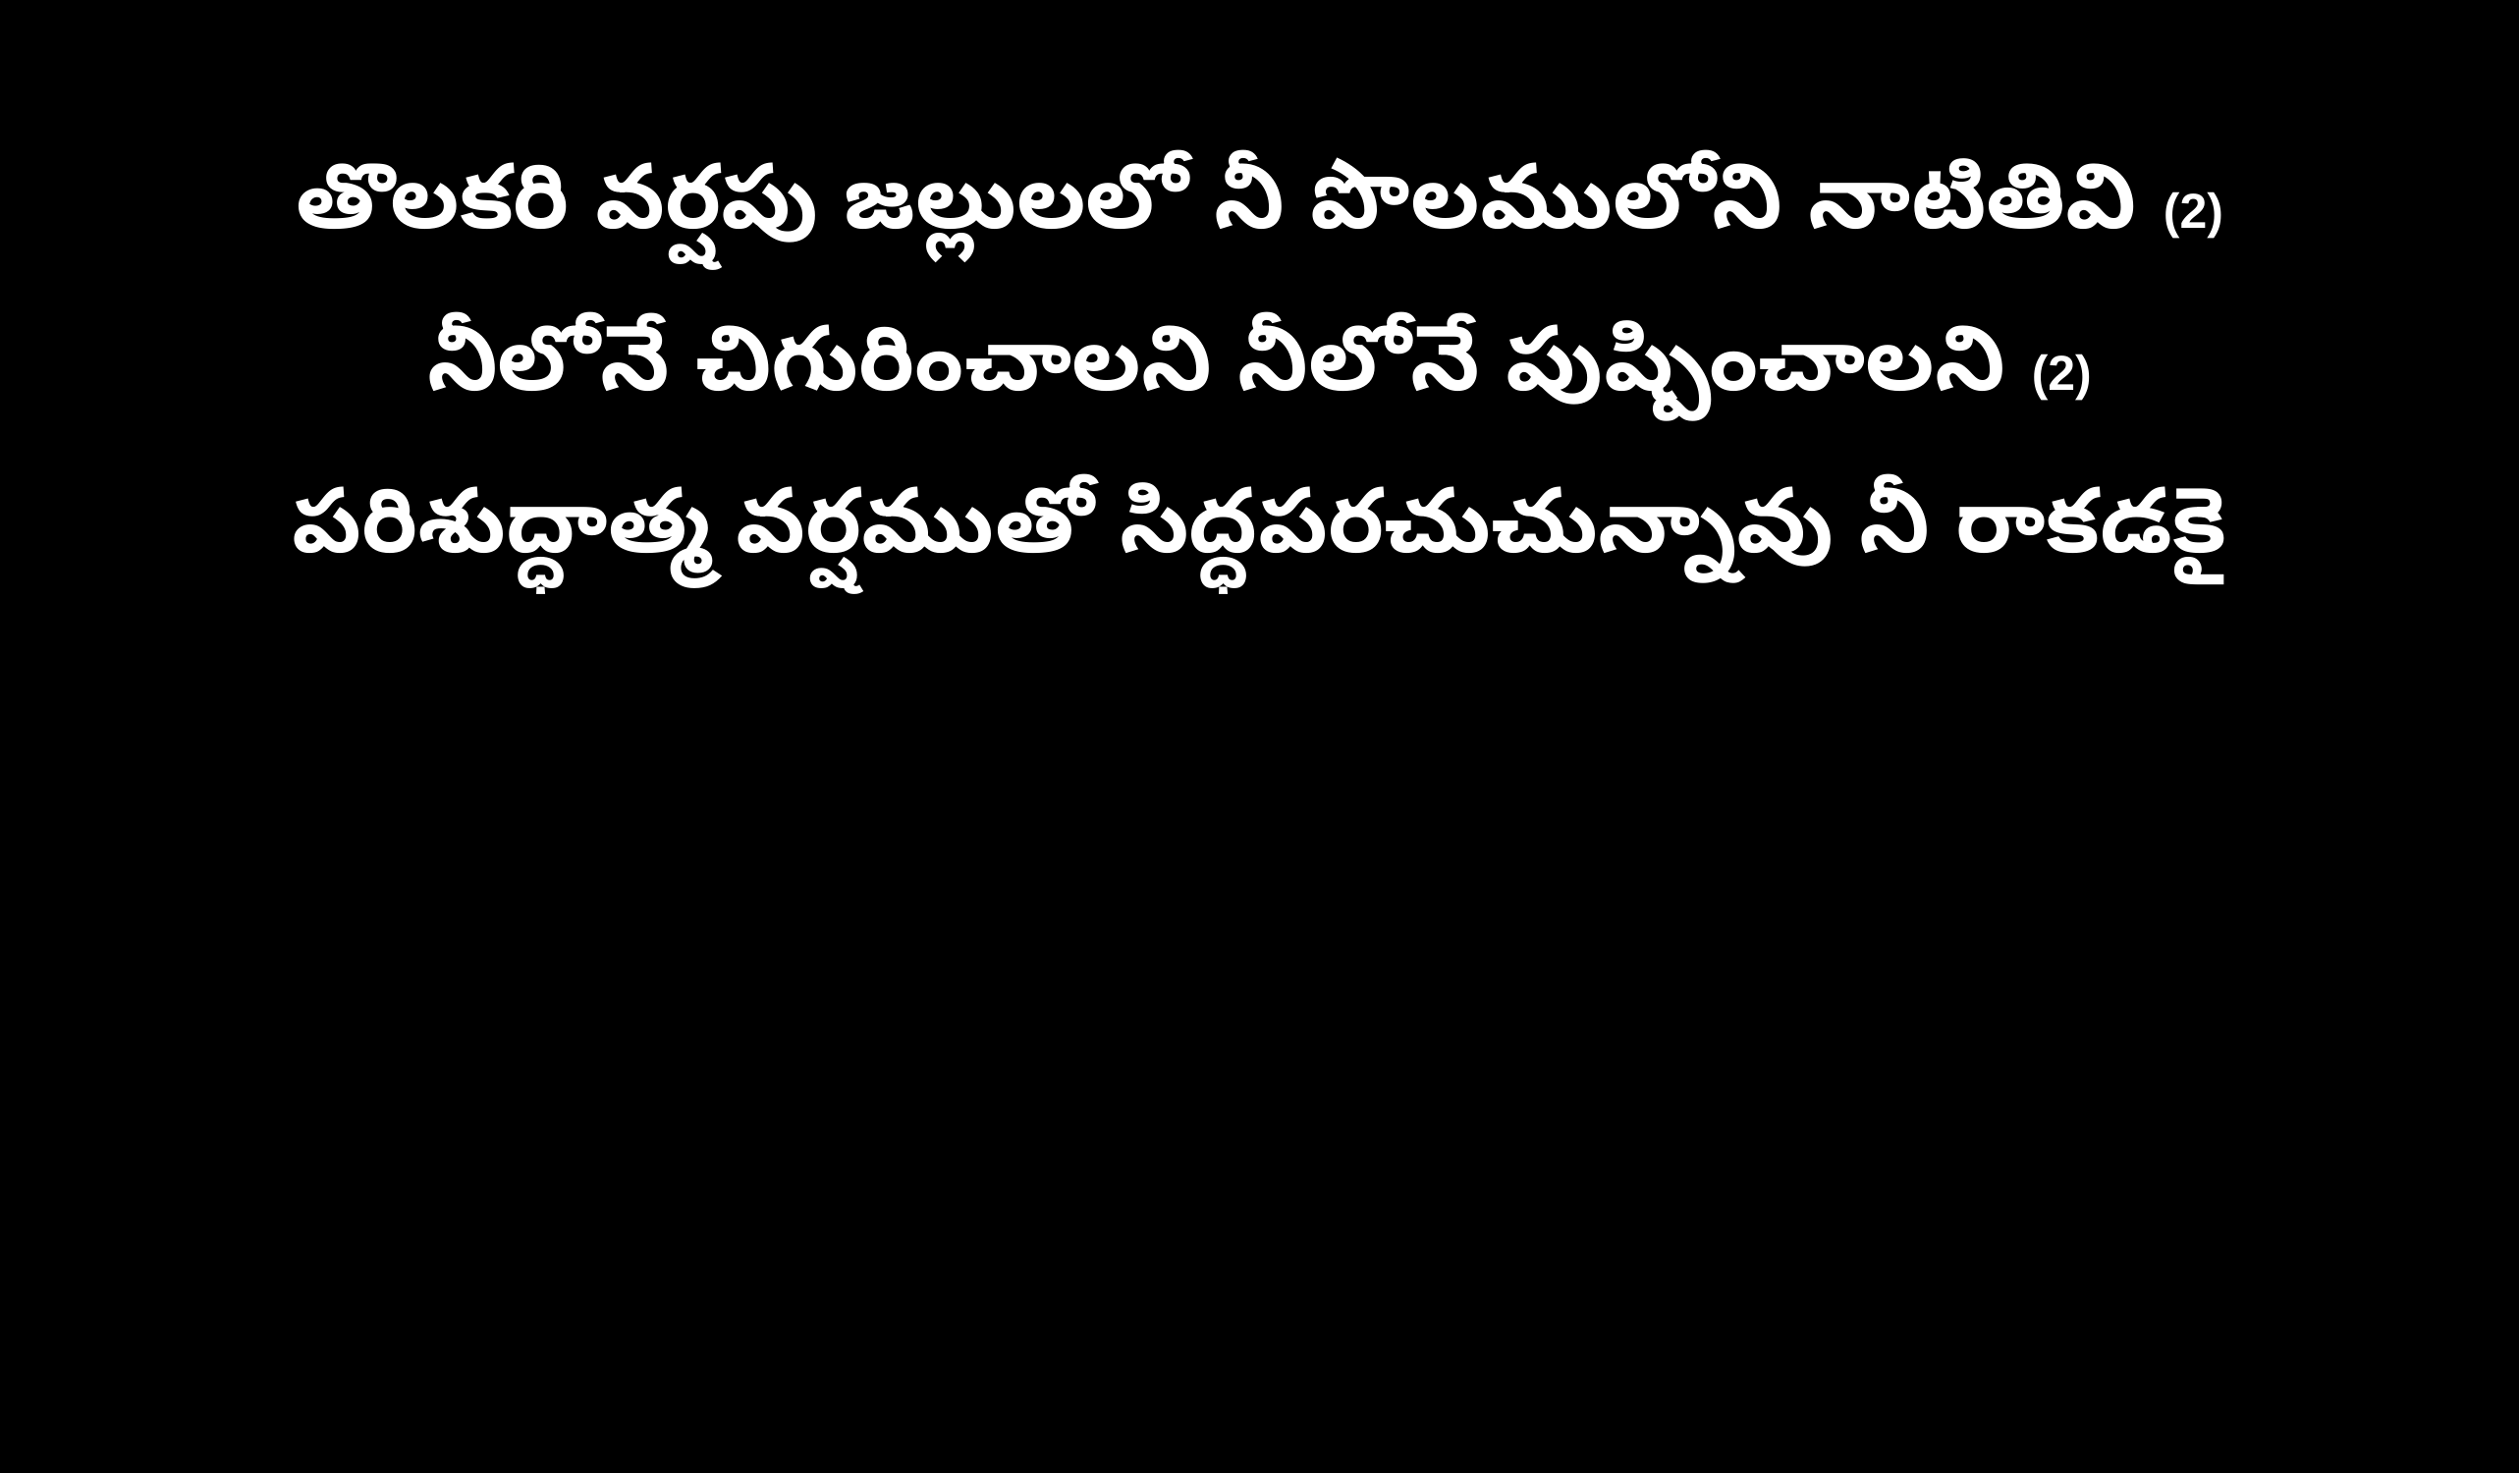

తొలకరి వర్షపు జల్లులలో నీ పొలములోని నాటితివి (2)
నీలోనే చిగురించాలని నీలోనే పుష్పించాలని (2)
పరిశుద్ధాత్మ వర్షముతో సిద్ధపరచుచున్నావు నీ రాకడకై